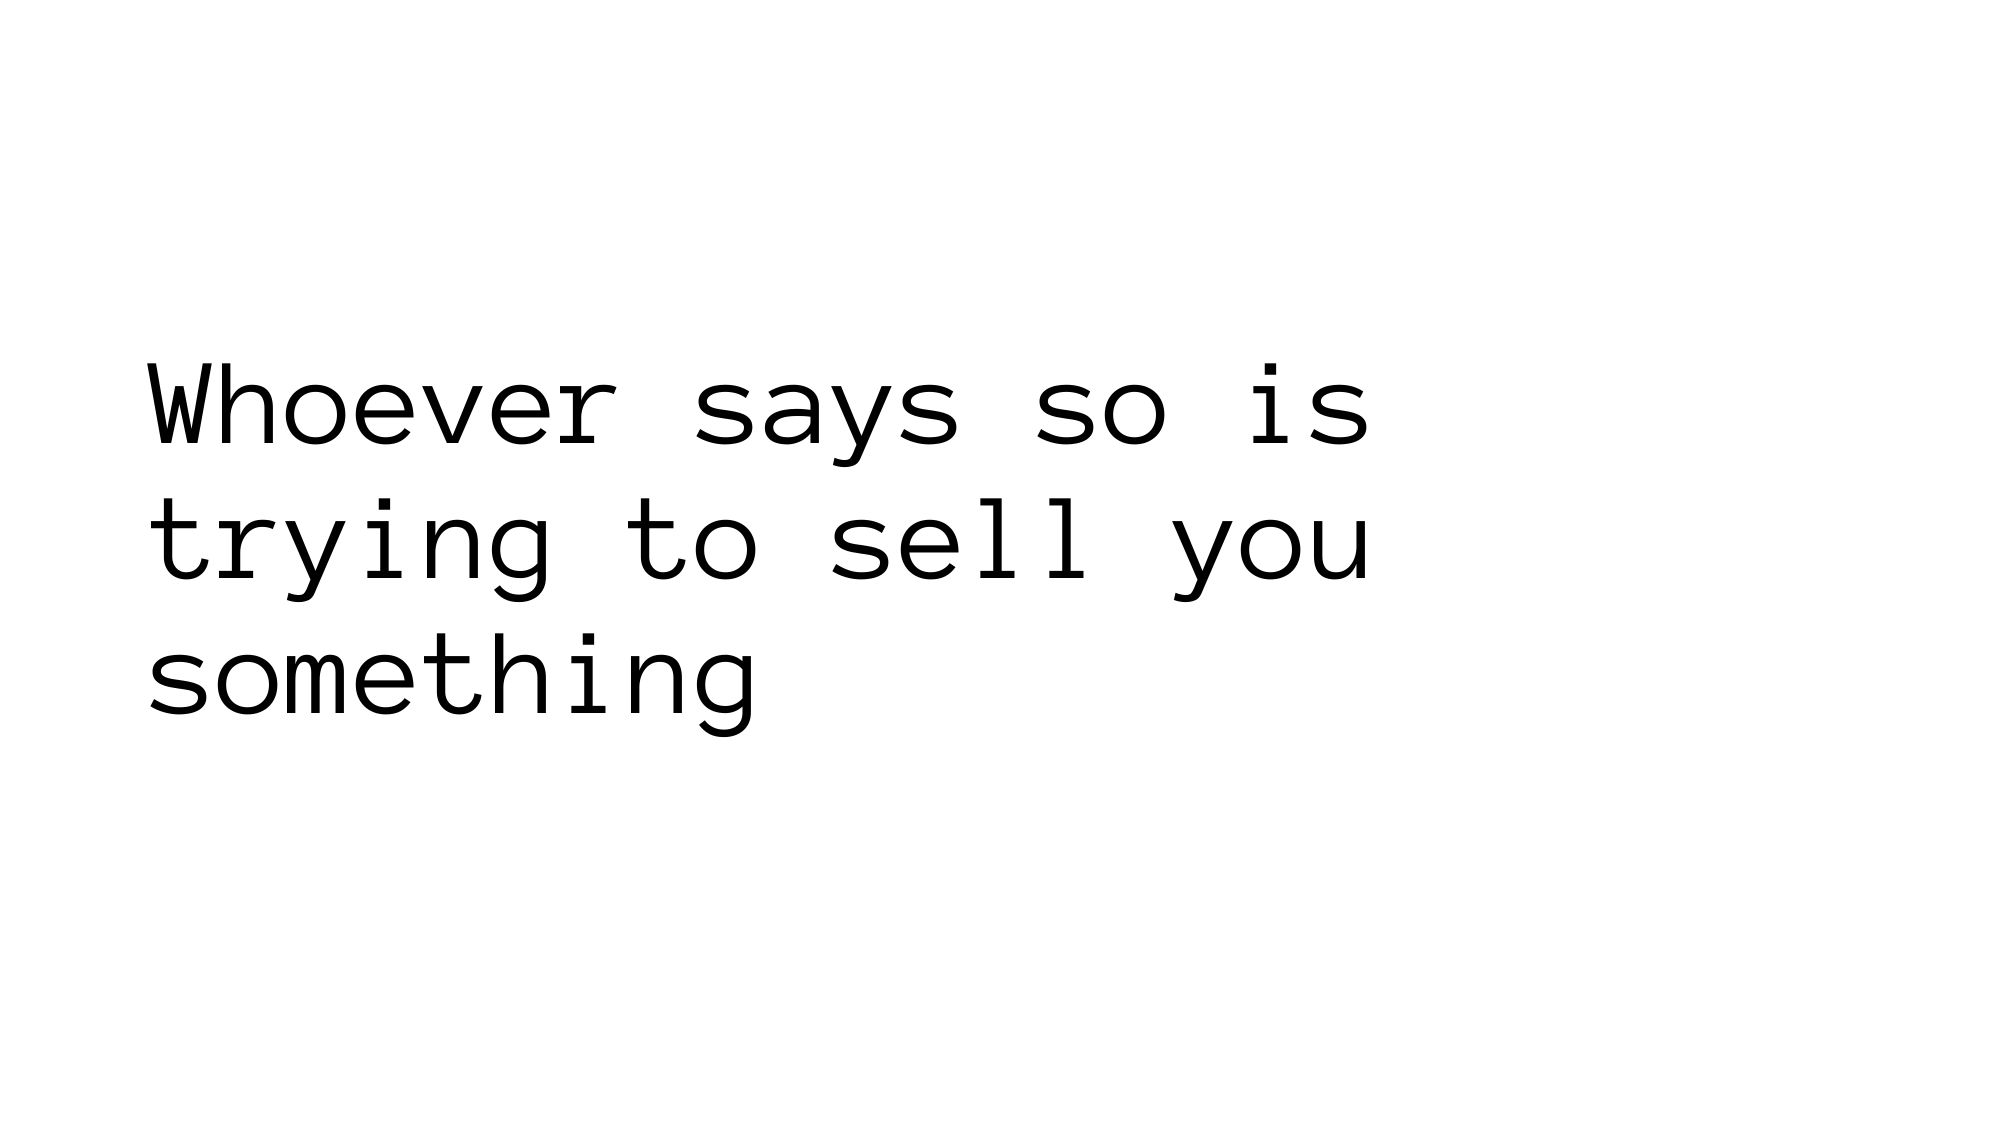

# Whoever says so is trying to sell you something